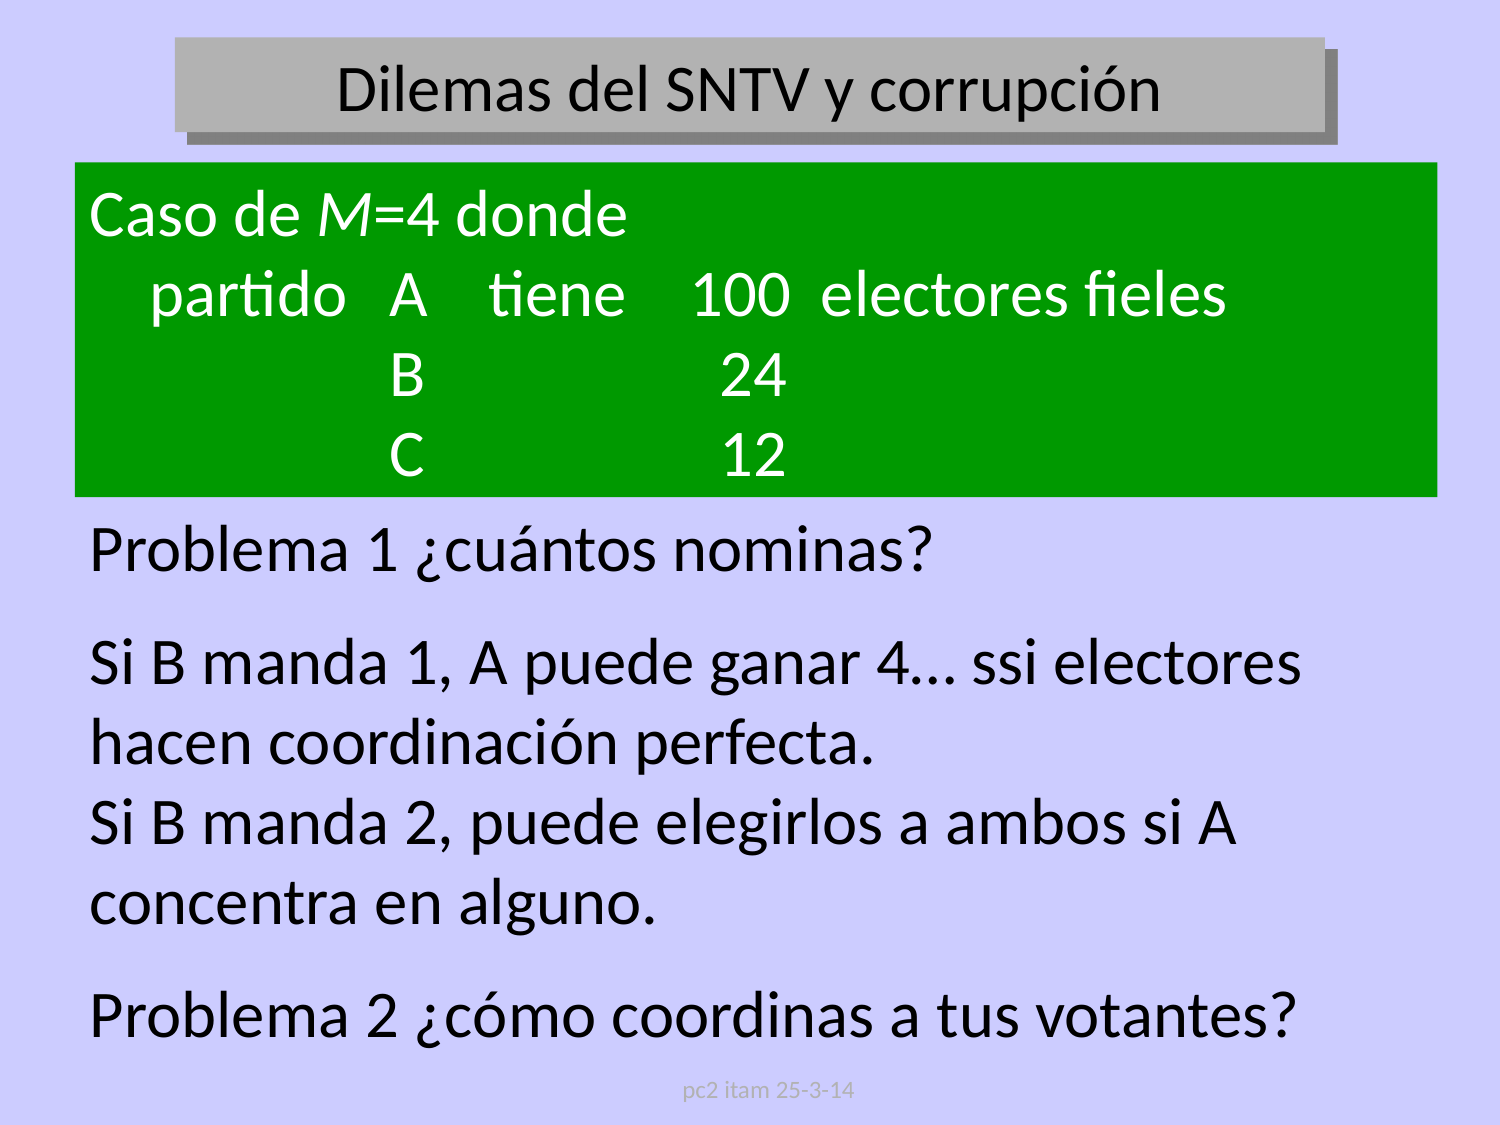

Dilemas del SNTV y corrupción
Caso de M=4 donde
    partido	A    tiene	100  electores fieles
		B		  24
		C		  12
Problema 1 ¿cuántos nominas?
Si B manda 1, A puede ganar 4… ssi electores hacen coordinación perfecta.
Si B manda 2, puede elegirlos a ambos si A concentra en alguno.
Problema 2 ¿cómo coordinas a tus votantes?